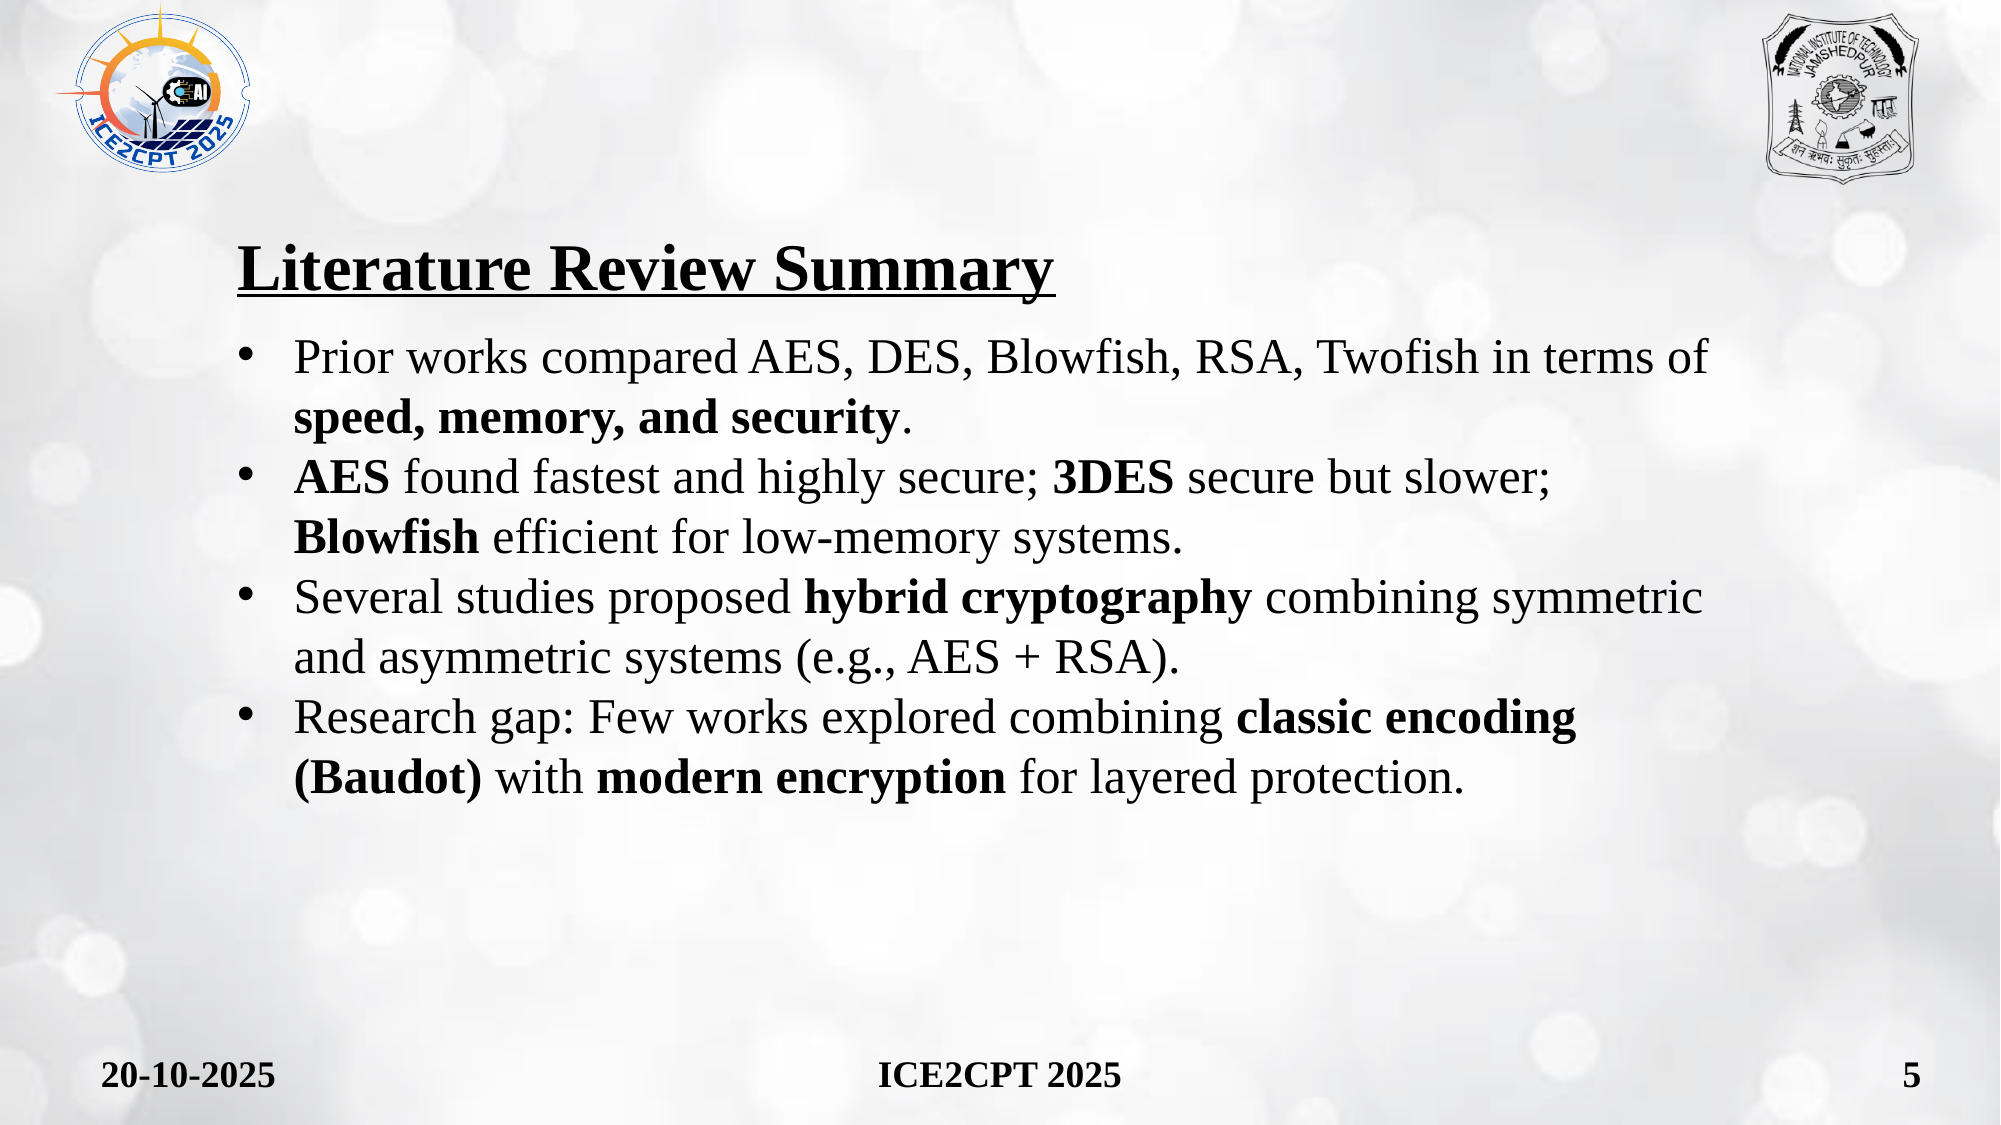

Literature Review Summary

Prior works compared AES, DES, Blowfish, RSA, Twofish in terms of speed, memory, and security.
AES found fastest and highly secure; 3DES secure but slower; Blowfish efficient for low-memory systems.
Several studies proposed hybrid cryptography combining symmetric and asymmetric systems (e.g., AES + RSA).
Research gap: Few works explored combining classic encoding (Baudot) with modern encryption for layered protection.
20-10-2025
5
ICE2CPT 2025